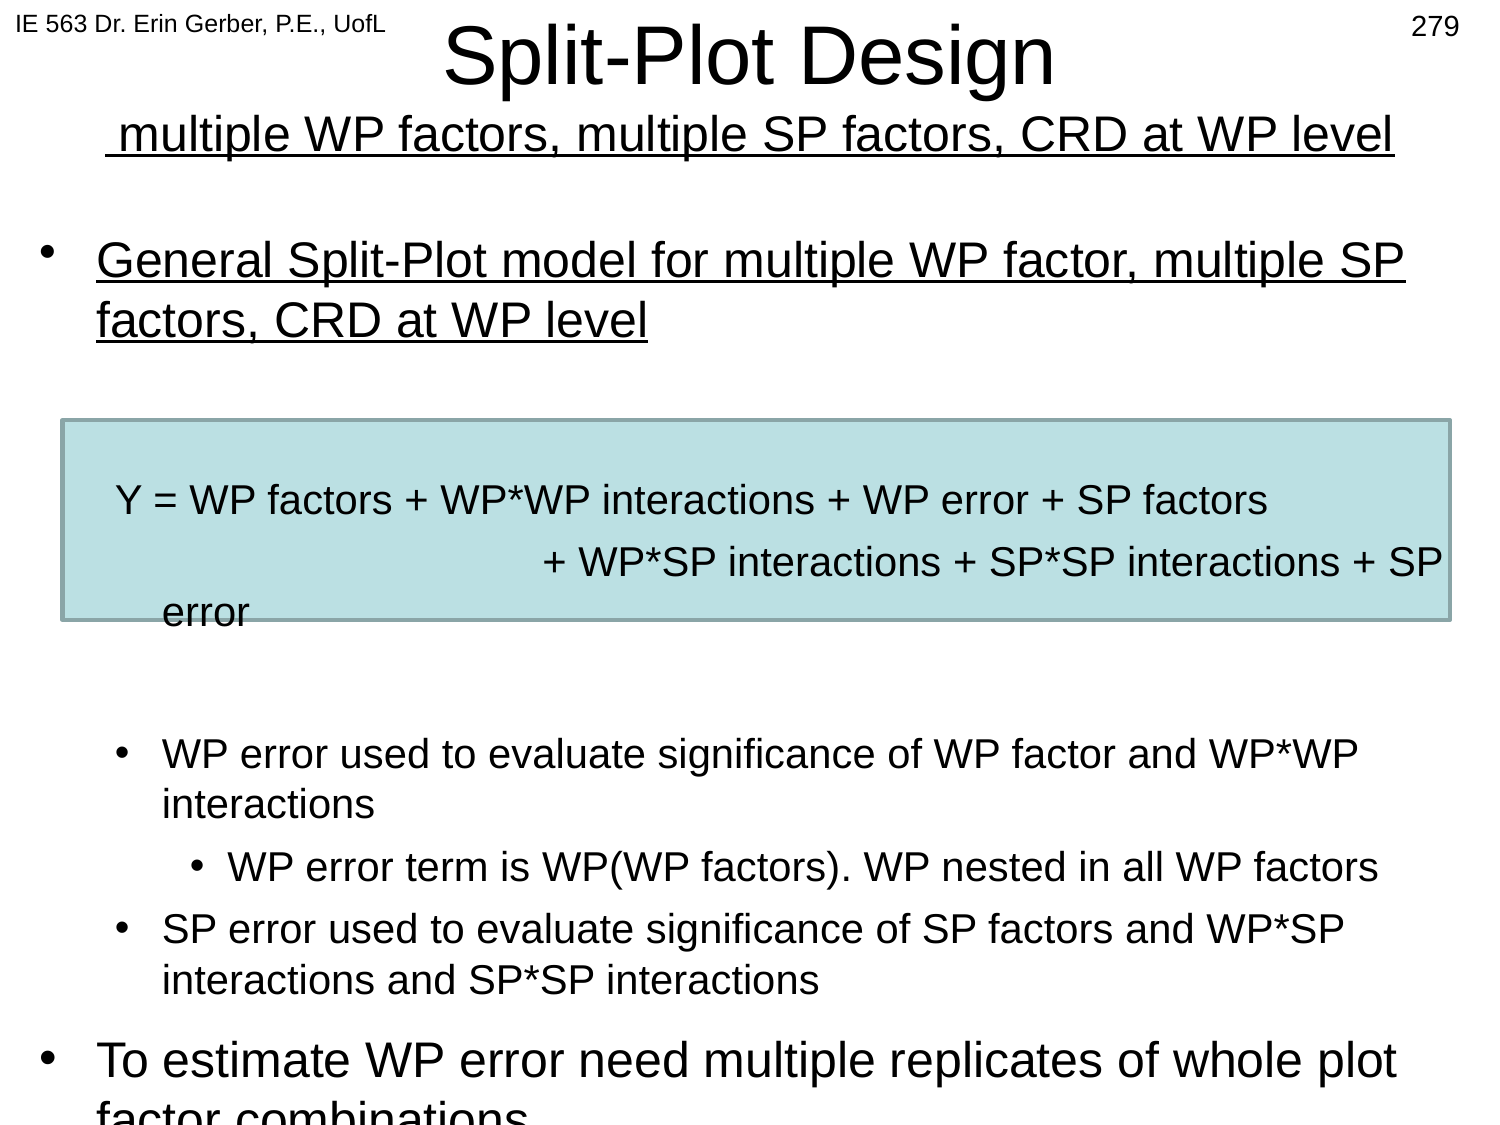

IE 563 Dr. Erin Gerber, P.E., UofL
279
# Split-Plot Design multiple WP factors, multiple SP factors, CRD at WP level
General Split-Plot model for multiple WP factor, multiple SP factors, CRD at WP level

Y = WP factors + WP*WP interactions + WP error + SP factors
			       + WP*SP interactions + SP*SP interactions + SP error

WP error used to evaluate significance of WP factor and WP*WP interactions
WP error term is WP(WP factors). WP nested in all WP factors
SP error used to evaluate significance of SP factors and WP*SP interactions and SP*SP interactions
To estimate WP error need multiple replicates of whole plot factor combinations